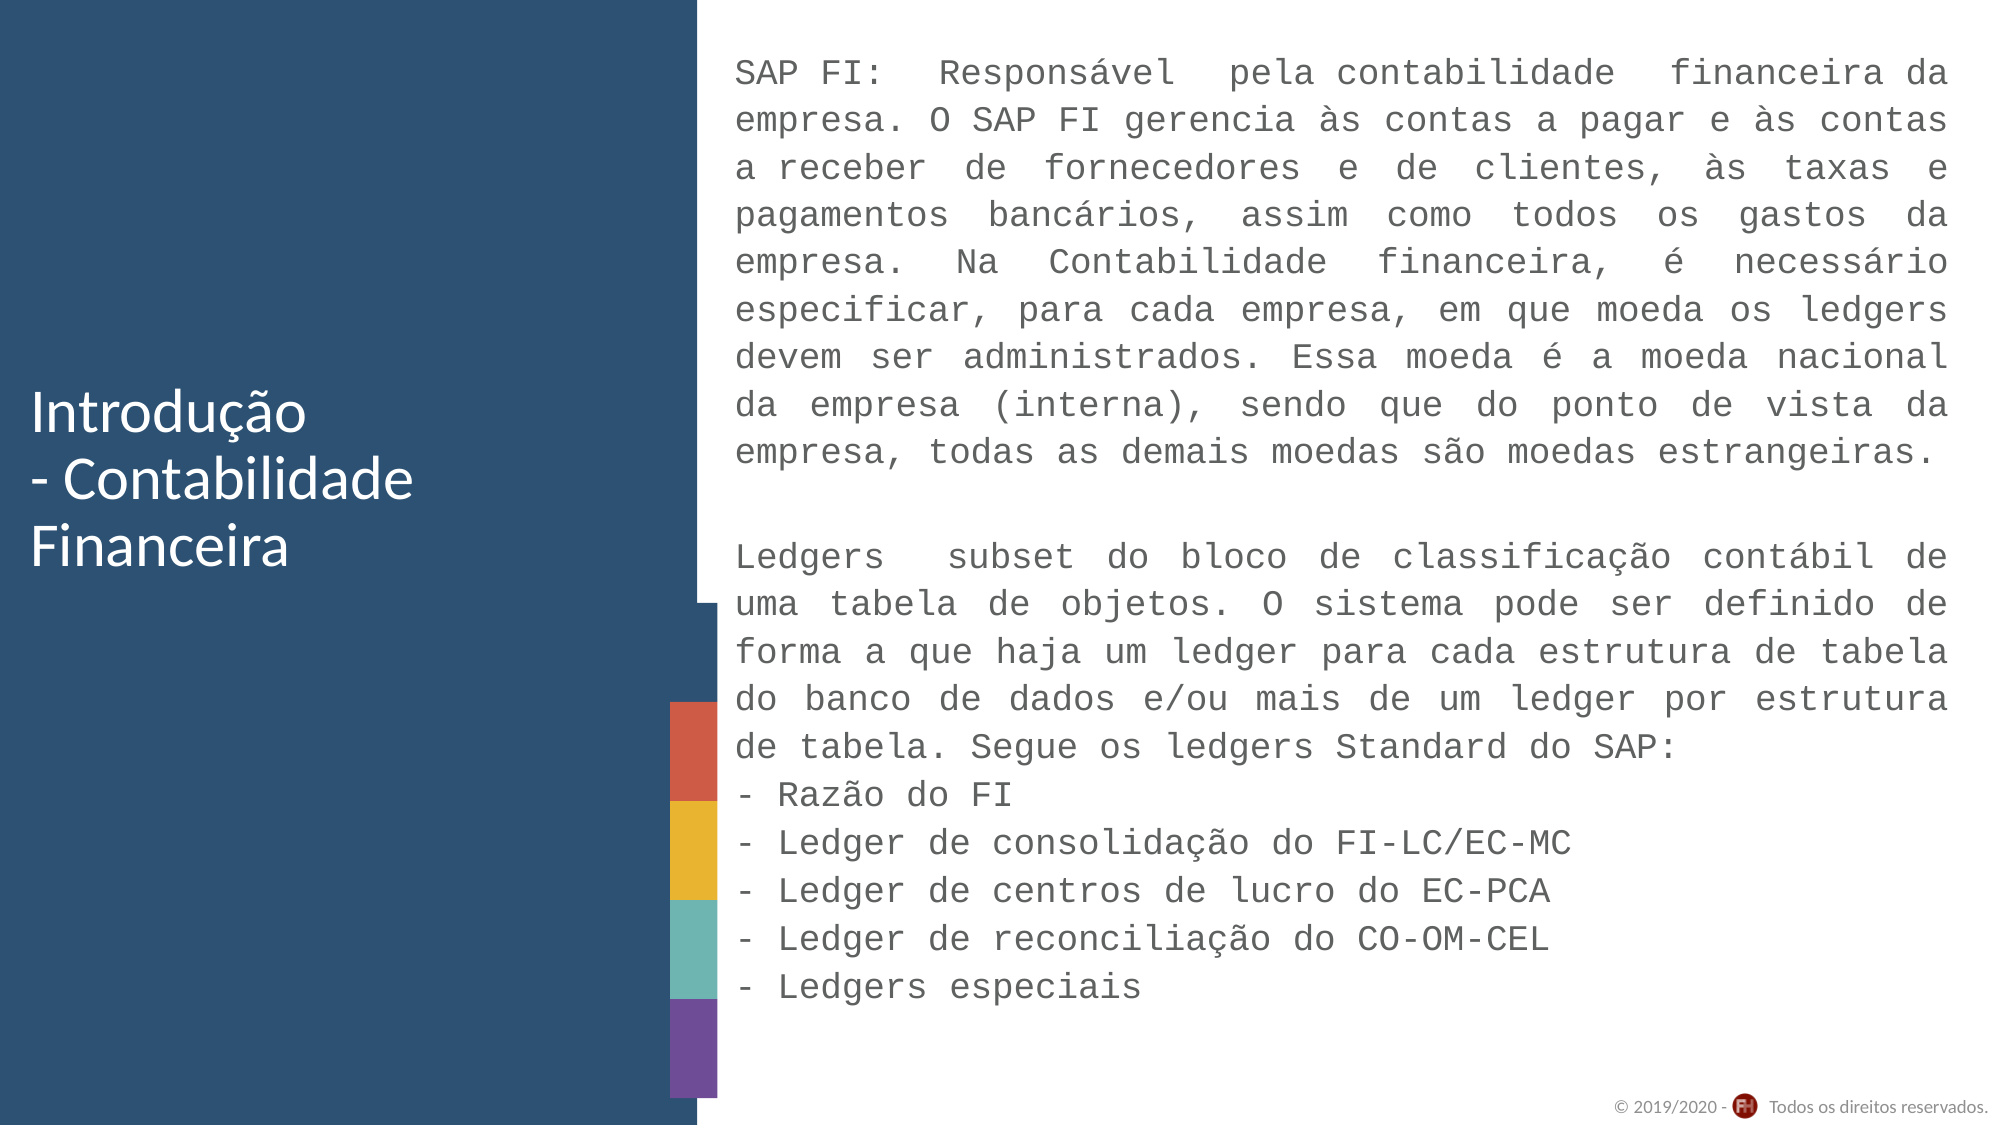

SAP FI: Responsável pela contabilidade financeira da empresa. O SAP FI gerencia às contas a pagar e às contas a receber de fornecedores e de clientes, às taxas e pagamentos bancários, assim como todos os gastos da empresa. Na Contabilidade financeira, é necessário especificar, para cada empresa, em que moeda os ledgers devem ser administrados. Essa moeda é a moeda nacional da empresa (interna), sendo que do ponto de vista da empresa, todas as demais moedas são moedas estrangeiras.

Ledgers  subset do bloco de classificação contábil de uma tabela de objetos. O sistema pode ser definido de forma a que haja um ledger para cada estrutura de tabela do banco de dados e/ou mais de um ledger por estrutura de tabela. Segue os ledgers Standard do SAP:
- Razão do FI
- Ledger de consolidação do FI-LC/EC-MC
- Ledger de centros de lucro do EC-PCA
- Ledger de reconciliação do CO-OM-CEL
- Ledgers especiais

# Introdução - Contabilidade Financeira